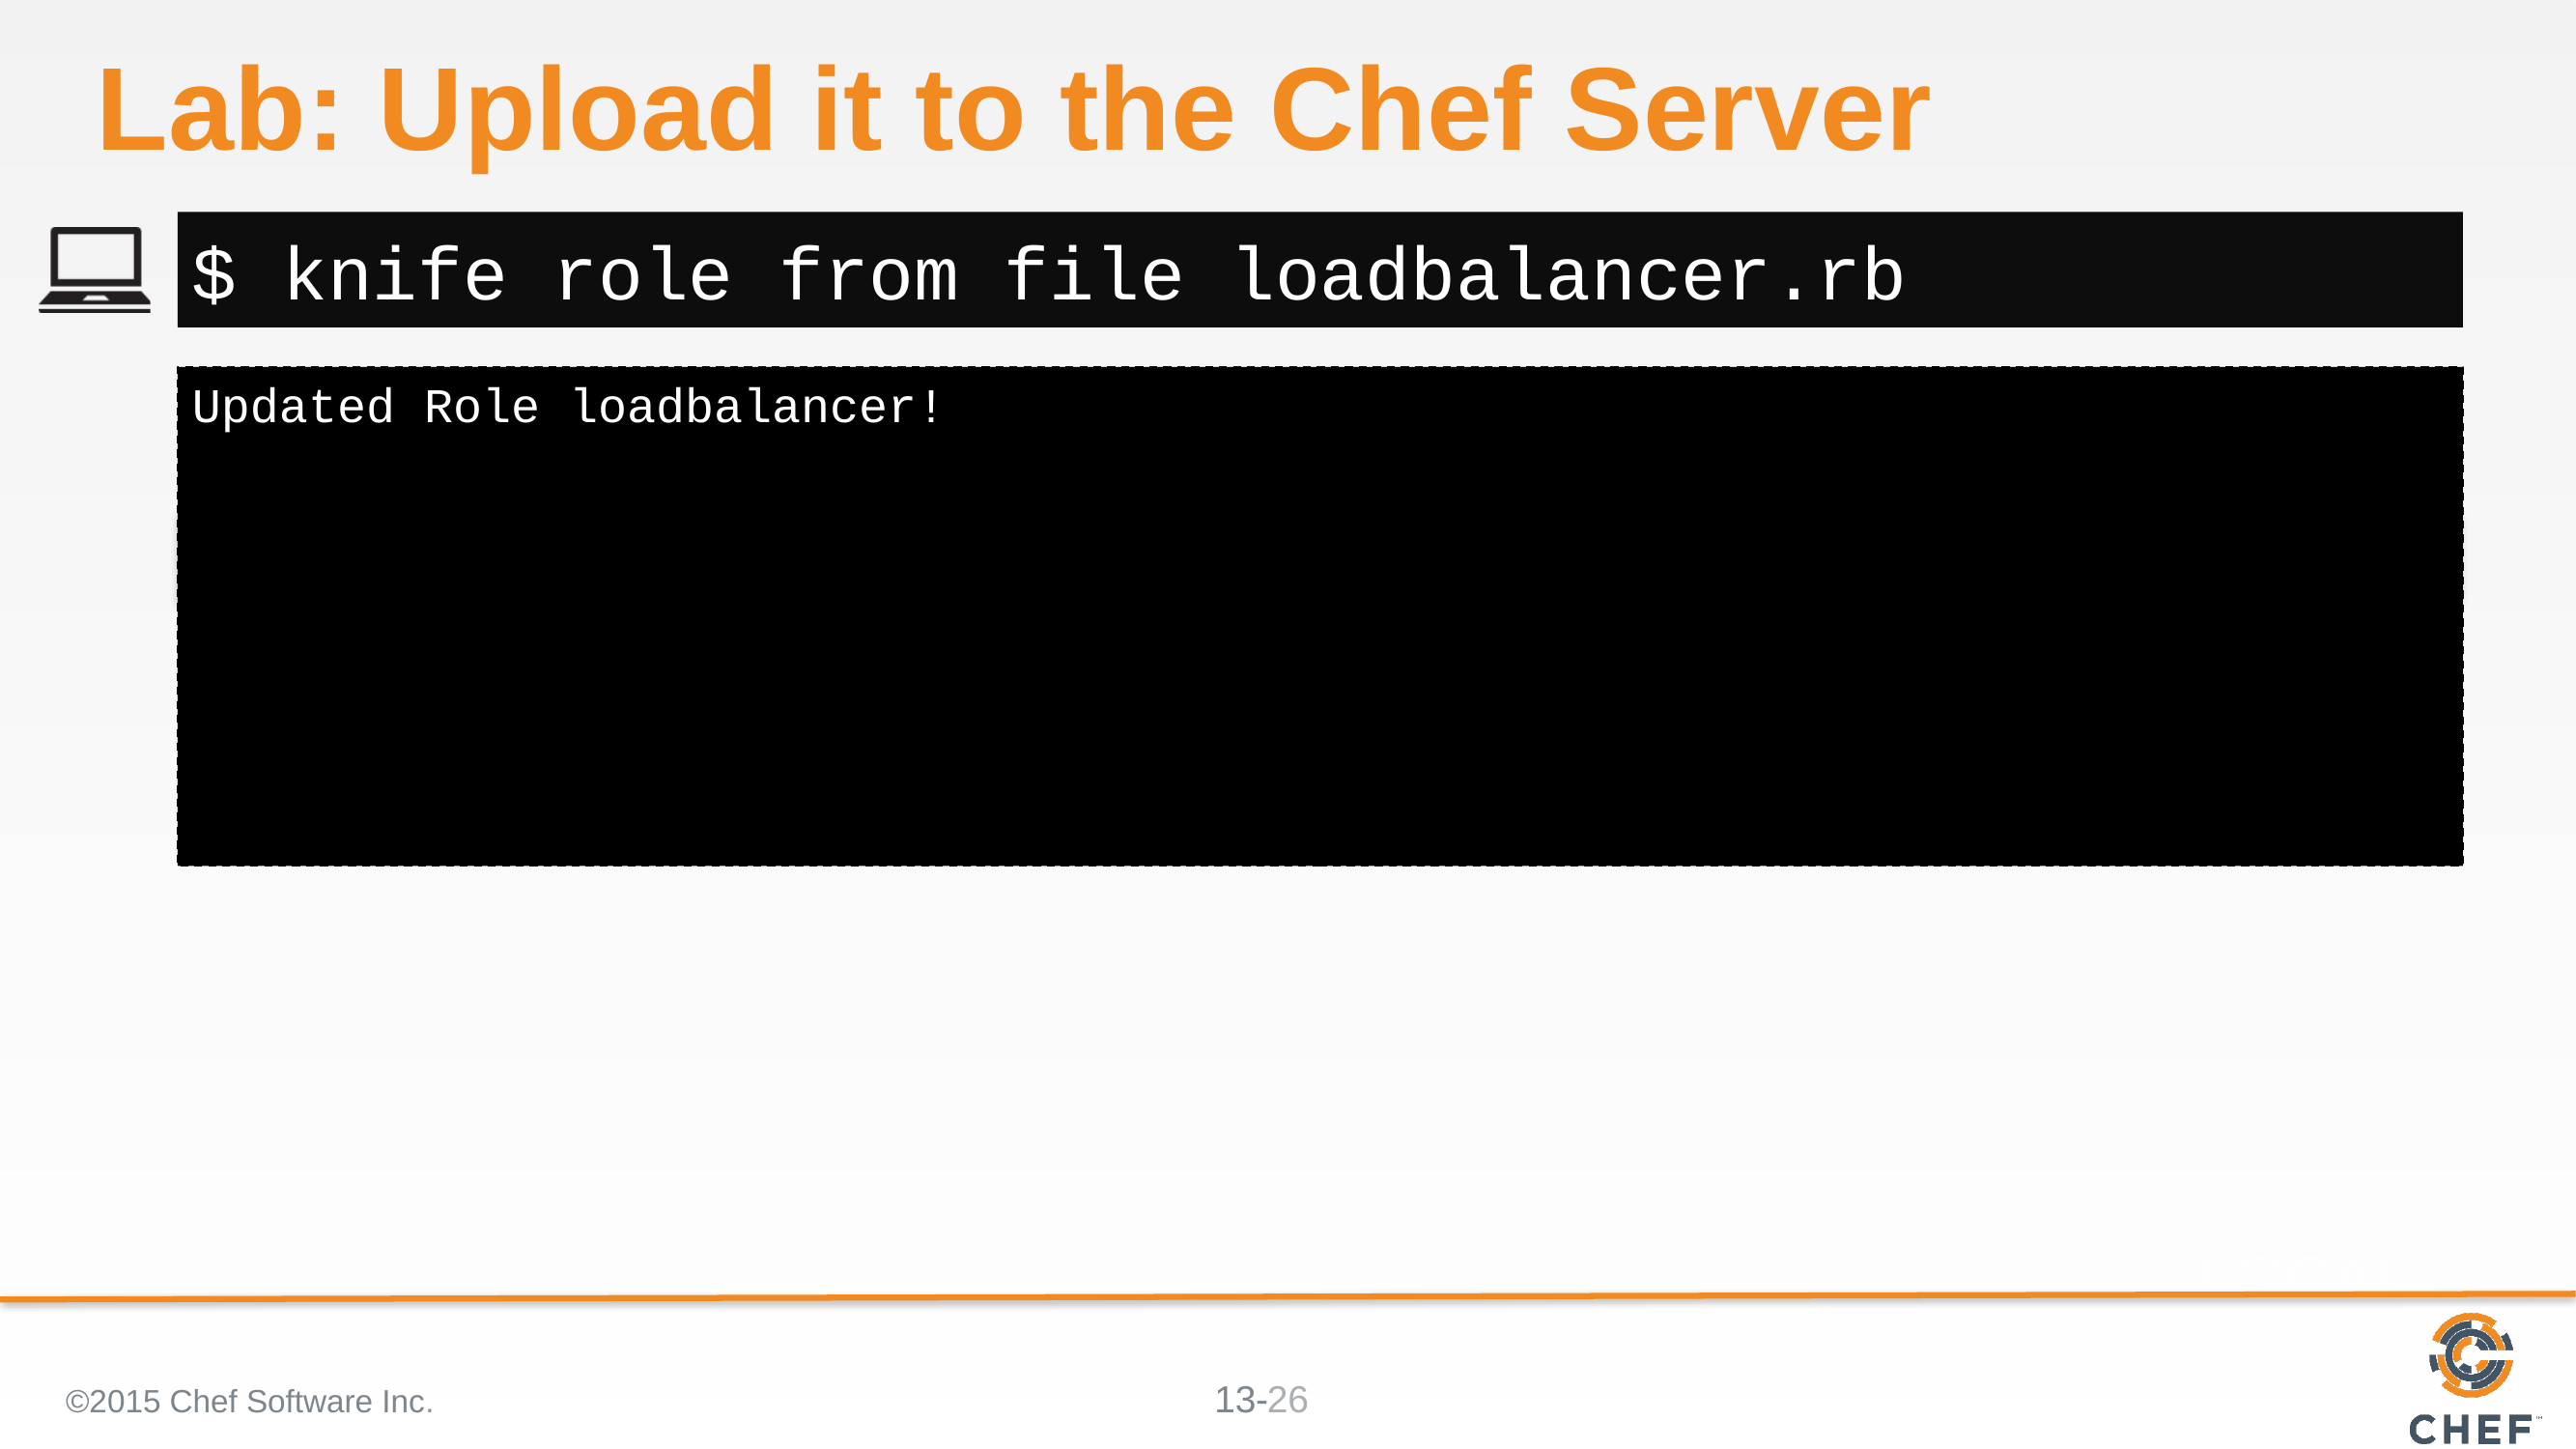

# Lab: Upload it to the Chef Server
$ knife role from file loadbalancer.rb
Updated Role loadbalancer!
©2015 Chef Software Inc.
26